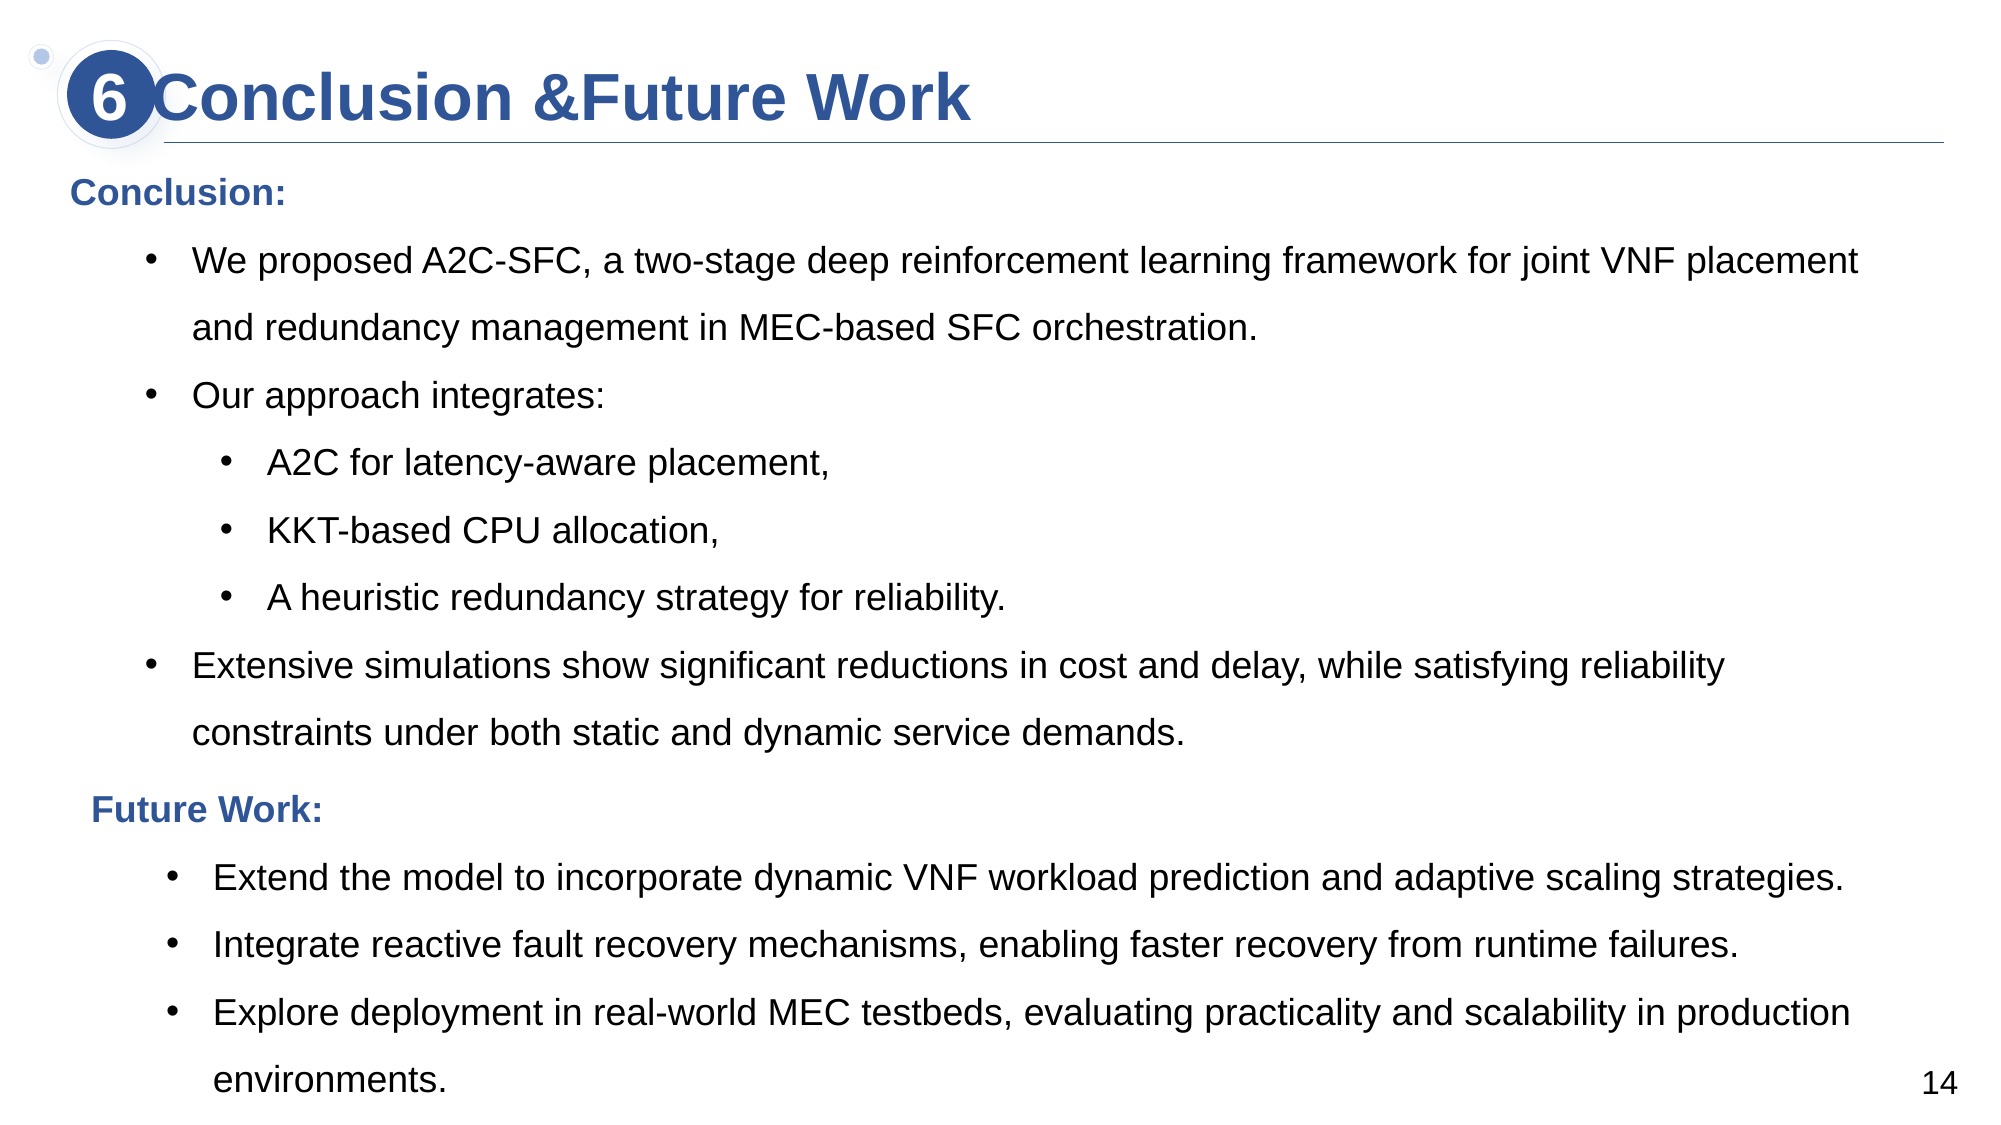

Conclusion &Future Work

6
Conclusion:
We proposed A2C-SFC, a two-stage deep reinforcement learning framework for joint VNF placement and redundancy management in MEC-based SFC orchestration.
Our approach integrates:
A2C for latency-aware placement,
KKT-based CPU allocation,
A heuristic redundancy strategy for reliability.
Extensive simulations show significant reductions in cost and delay, while satisfying reliability constraints under both static and dynamic service demands.
Future Work:
Extend the model to incorporate dynamic VNF workload prediction and adaptive scaling strategies.
Integrate reactive fault recovery mechanisms, enabling faster recovery from runtime failures.
Explore deployment in real-world MEC testbeds, evaluating practicality and scalability in production environments.